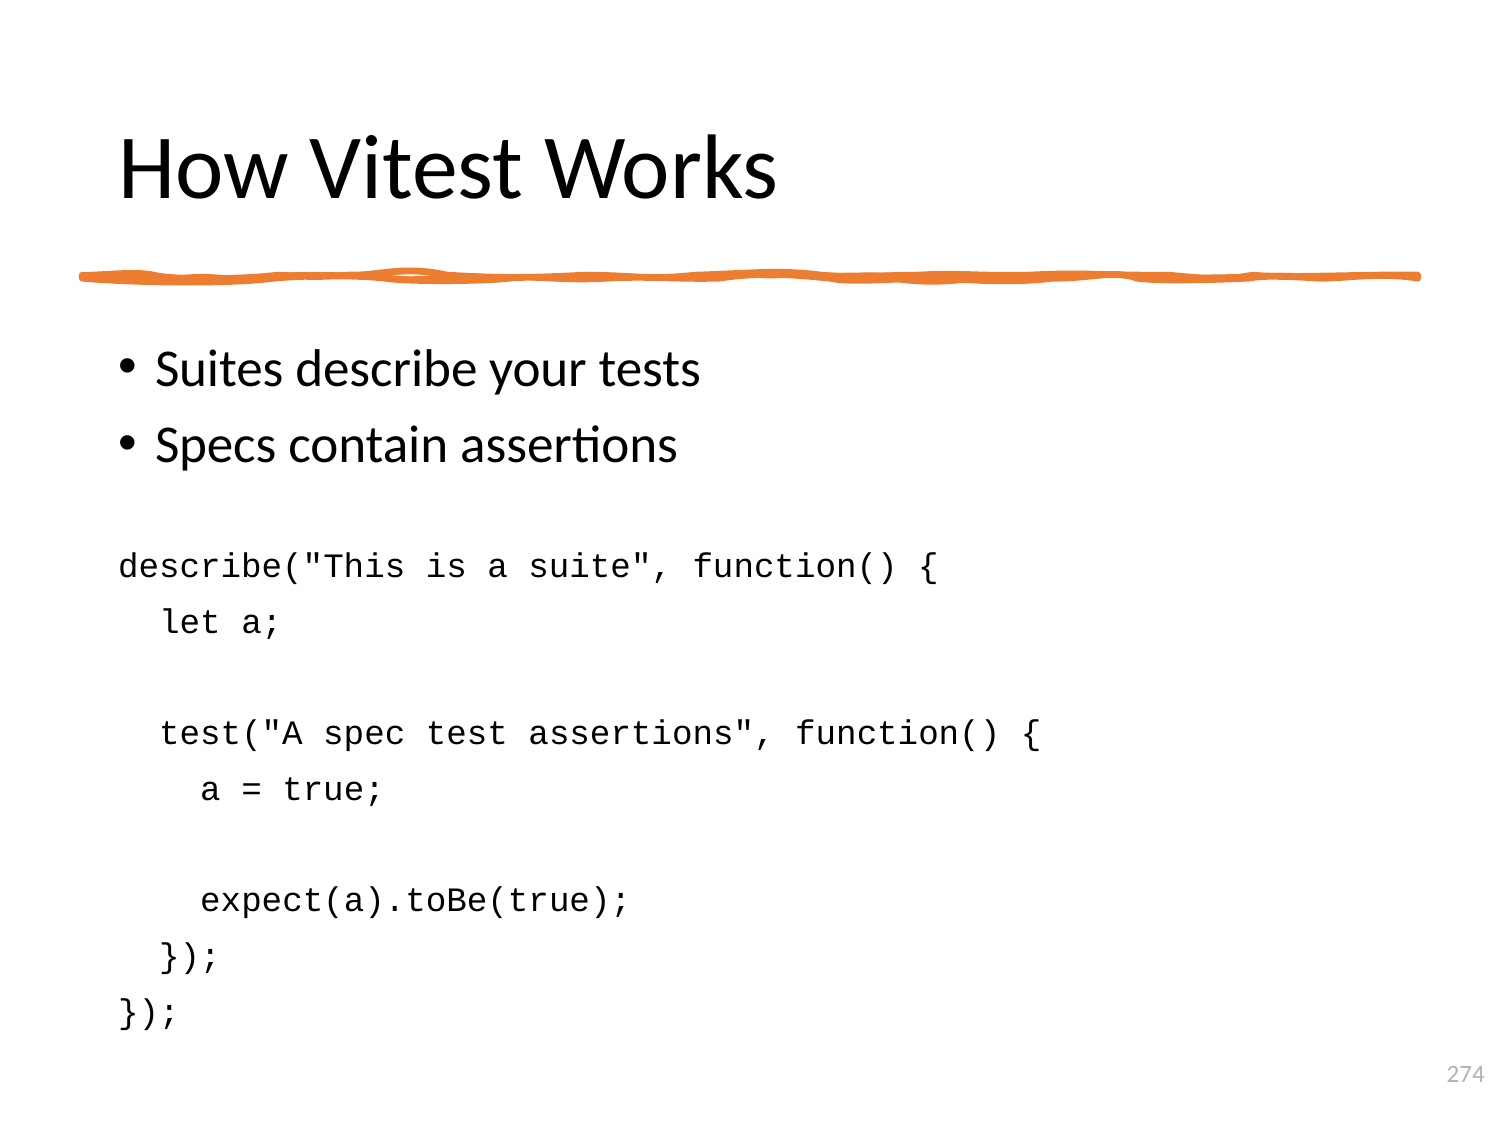

# How Vitest Works
Suites describe your tests
Specs contain assertions

describe("This is a suite", function() {
  let a;

  test("A spec test assertions", function() {
    a = true;

    expect(a).toBe(true);
  });
});
274